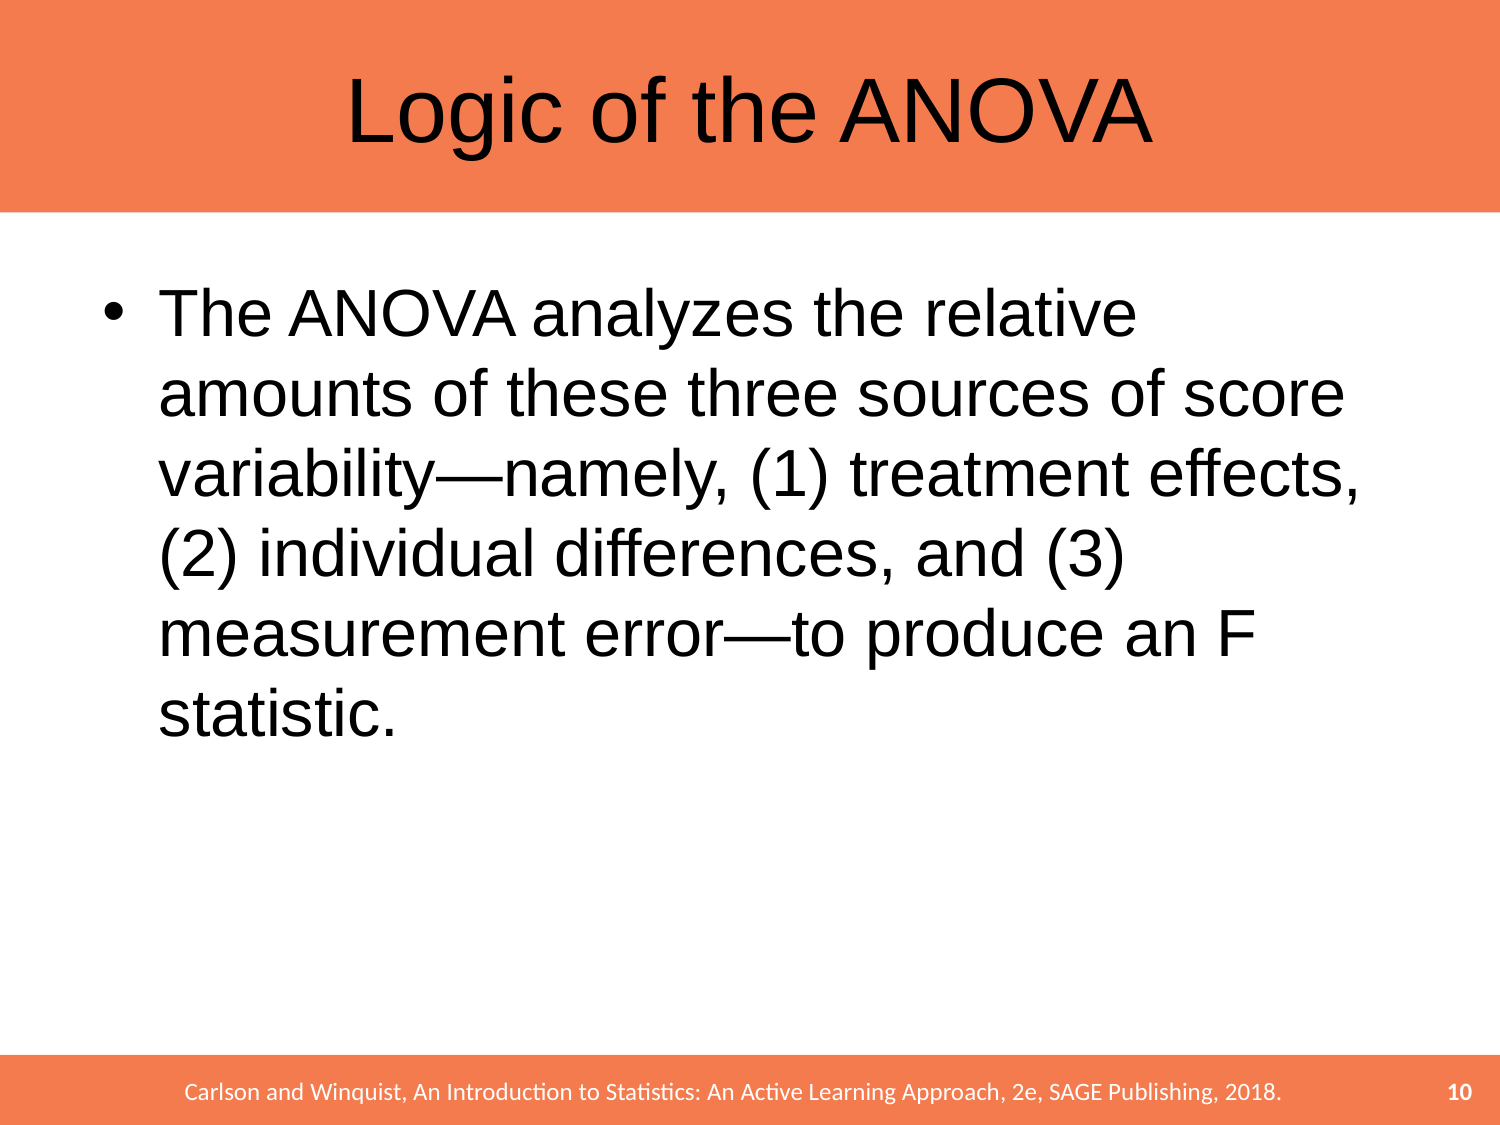

# Logic of the ANOVA
The ANOVA analyzes the relative amounts of these three sources of score variability—namely, (1) treatment effects, (2) individual differences, and (3) measurement error—to produce an F statistic.
10
Carlson and Winquist, An Introduction to Statistics: An Active Learning Approach, 2e, SAGE Publishing, 2018.